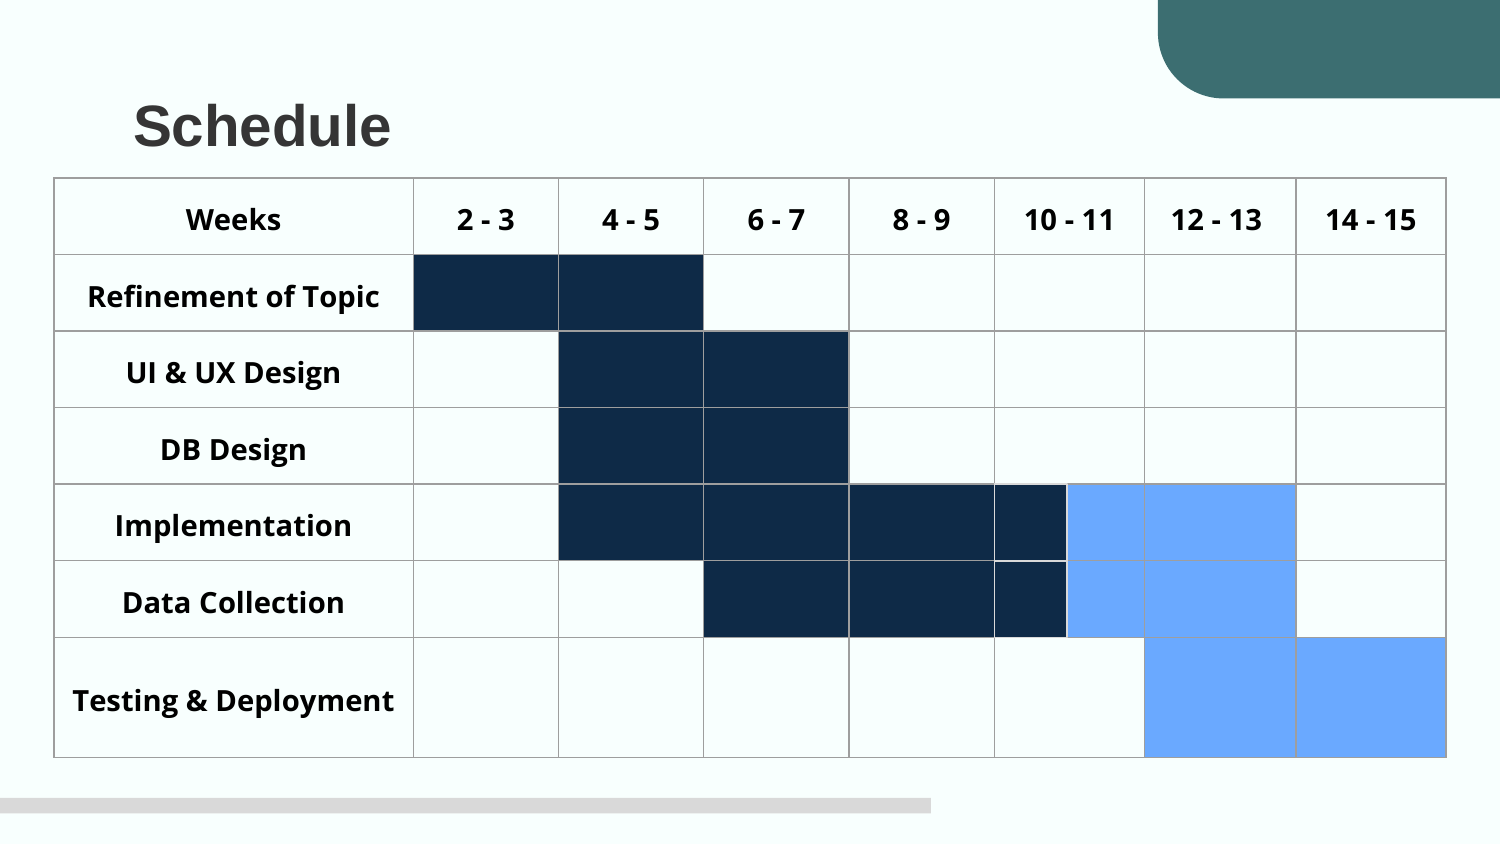

# Schedule
| Weeks | 2 - 3 | 4 - 5 | 6 - 7 | 8 - 9 | 10 - 11 | 12 - 13 | 14 - 15 |
| --- | --- | --- | --- | --- | --- | --- | --- |
| Refinement of Topic |  |  |  |  |  |  |  |
| UI & UX Design |  |  |  |  |  |  |  |
| DB Design |  |  |  |  |  |  |  |
| Implementation |  |  |  |  |  |  |  |
| Data Collection |  |  |  |  |  |  |  |
| Testing & Deployment |  |  |  |  |  |  |  |